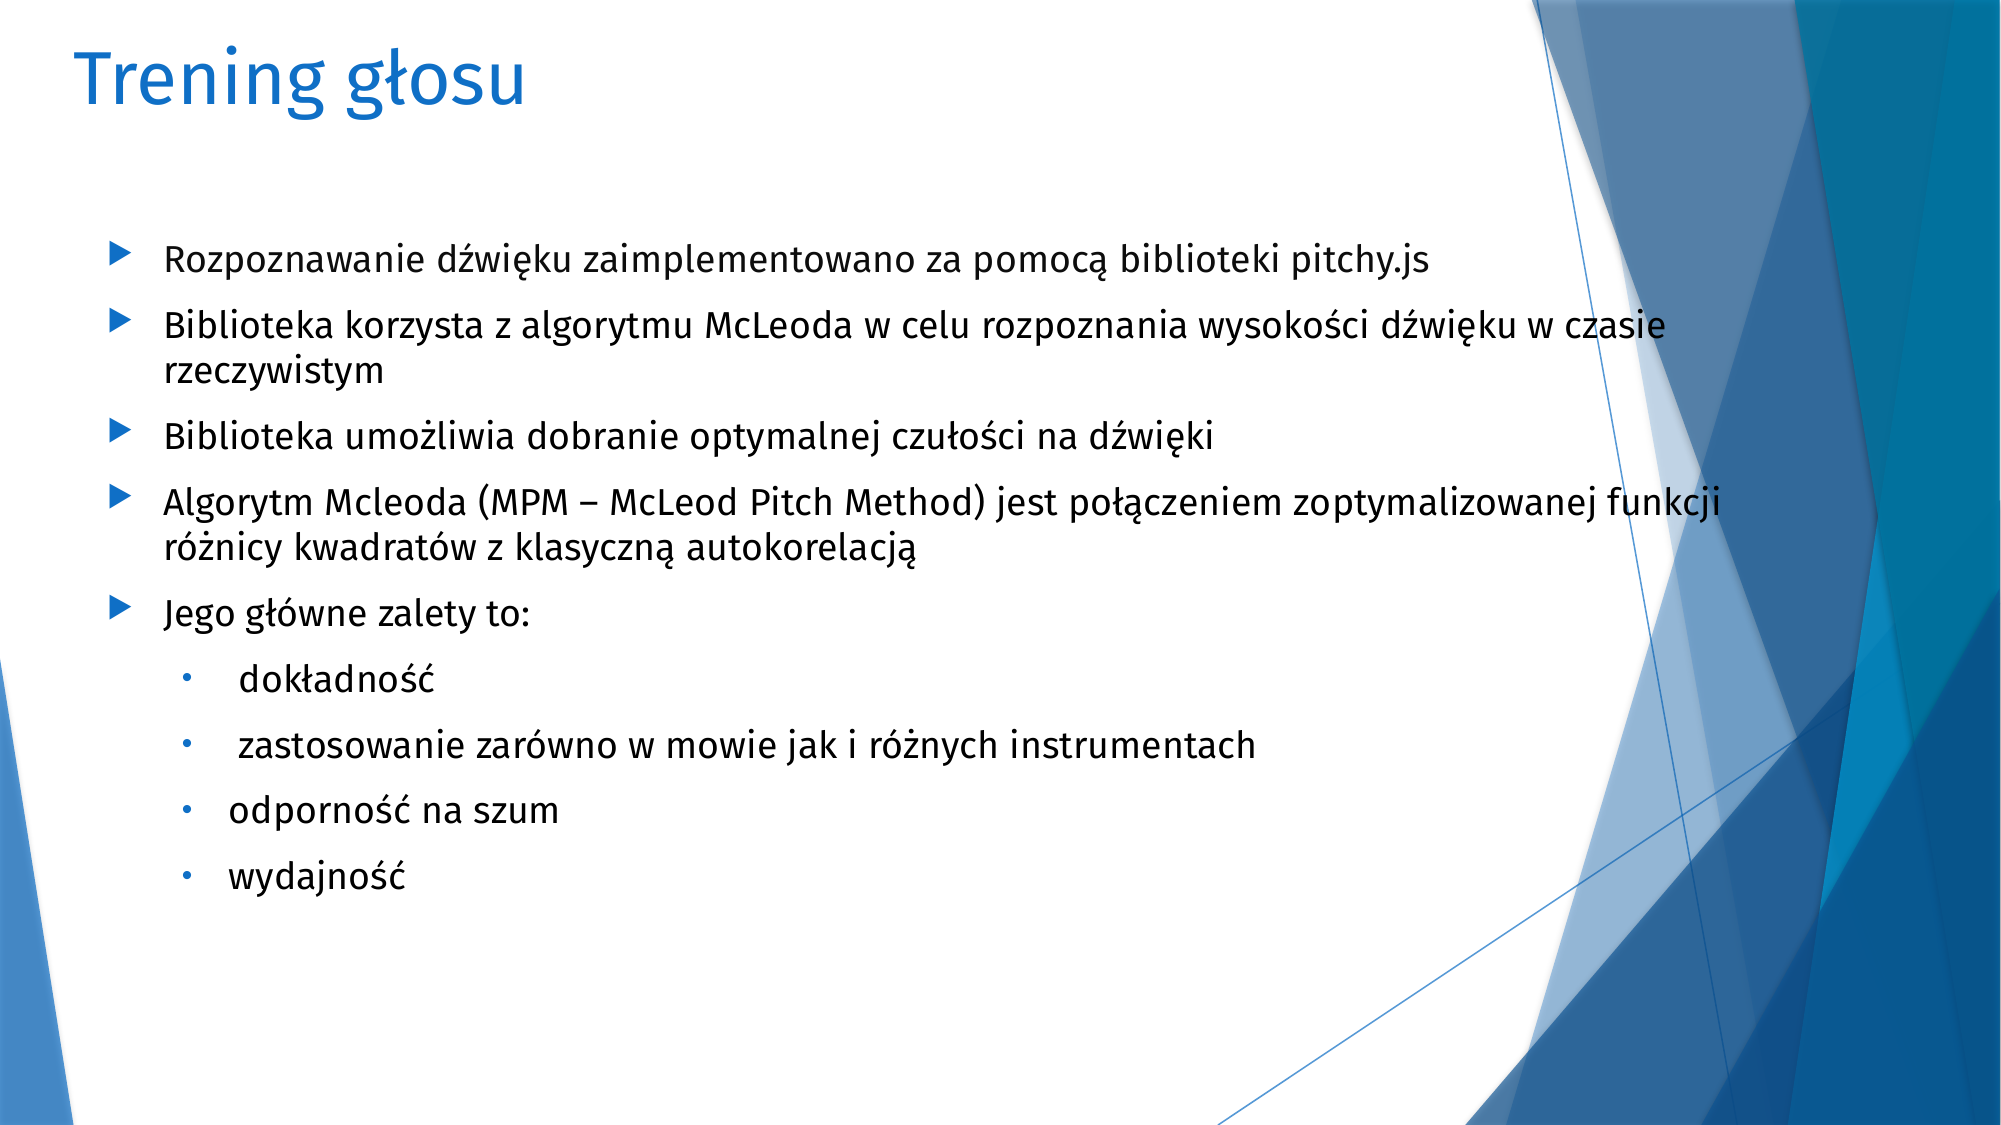

# Trening głosu
Rozpoznawanie dźwięku zaimplementowano za pomocą biblioteki pitchy.js
Biblioteka korzysta z algorytmu McLeoda w celu rozpoznania wysokości dźwięku w czasie rzeczywistym
Biblioteka umożliwia dobranie optymalnej czułości na dźwięki
Algorytm Mcleoda (MPM – McLeod Pitch Method) jest połączeniem zoptymalizowanej funkcji różnicy kwadratów z klasyczną autokorelacją
Jego główne zalety to:
 dokładność
 zastosowanie zarówno w mowie jak i różnych instrumentach
odporność na szum
wydajność